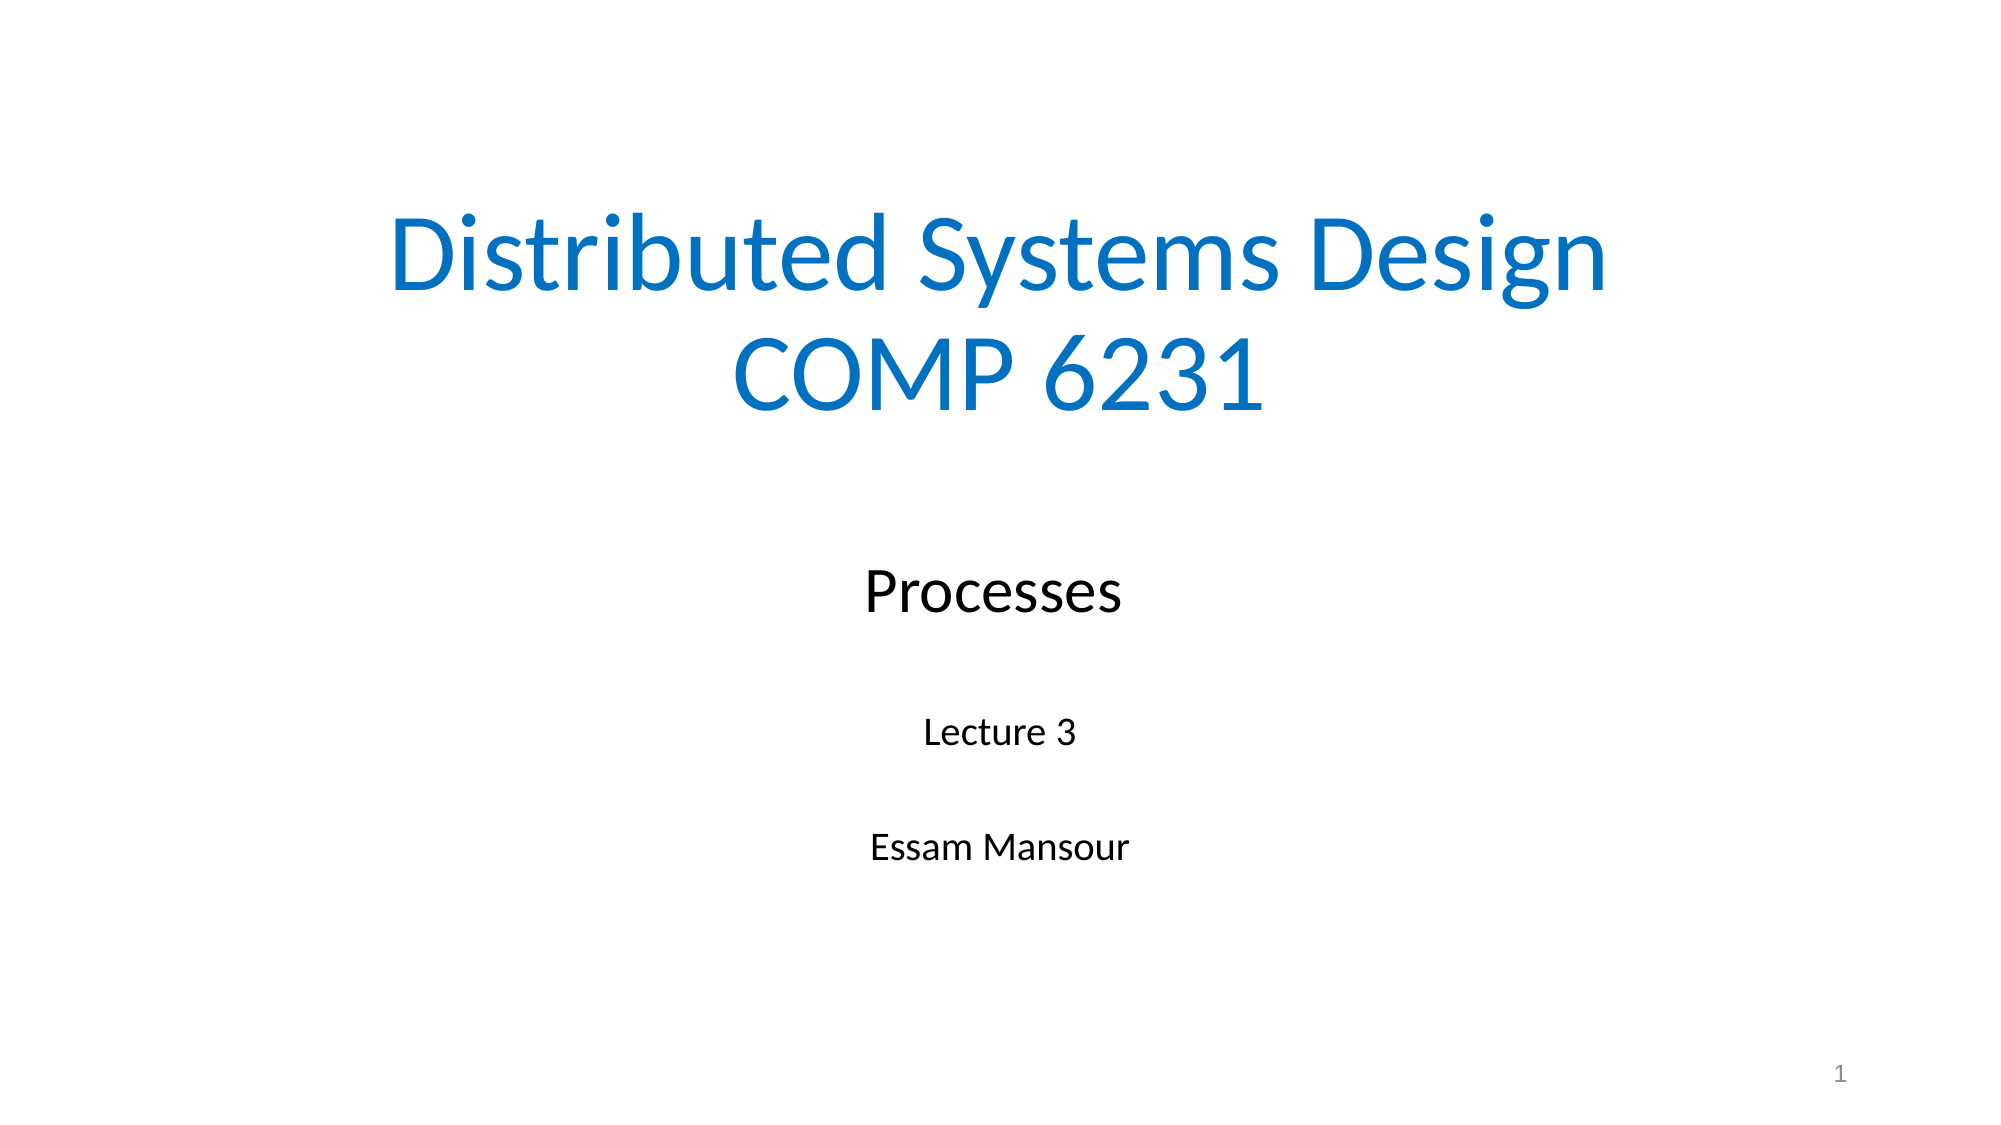

# Distributed Systems Design COMP 6231
Processes

Lecture 3

Essam Mansour
1